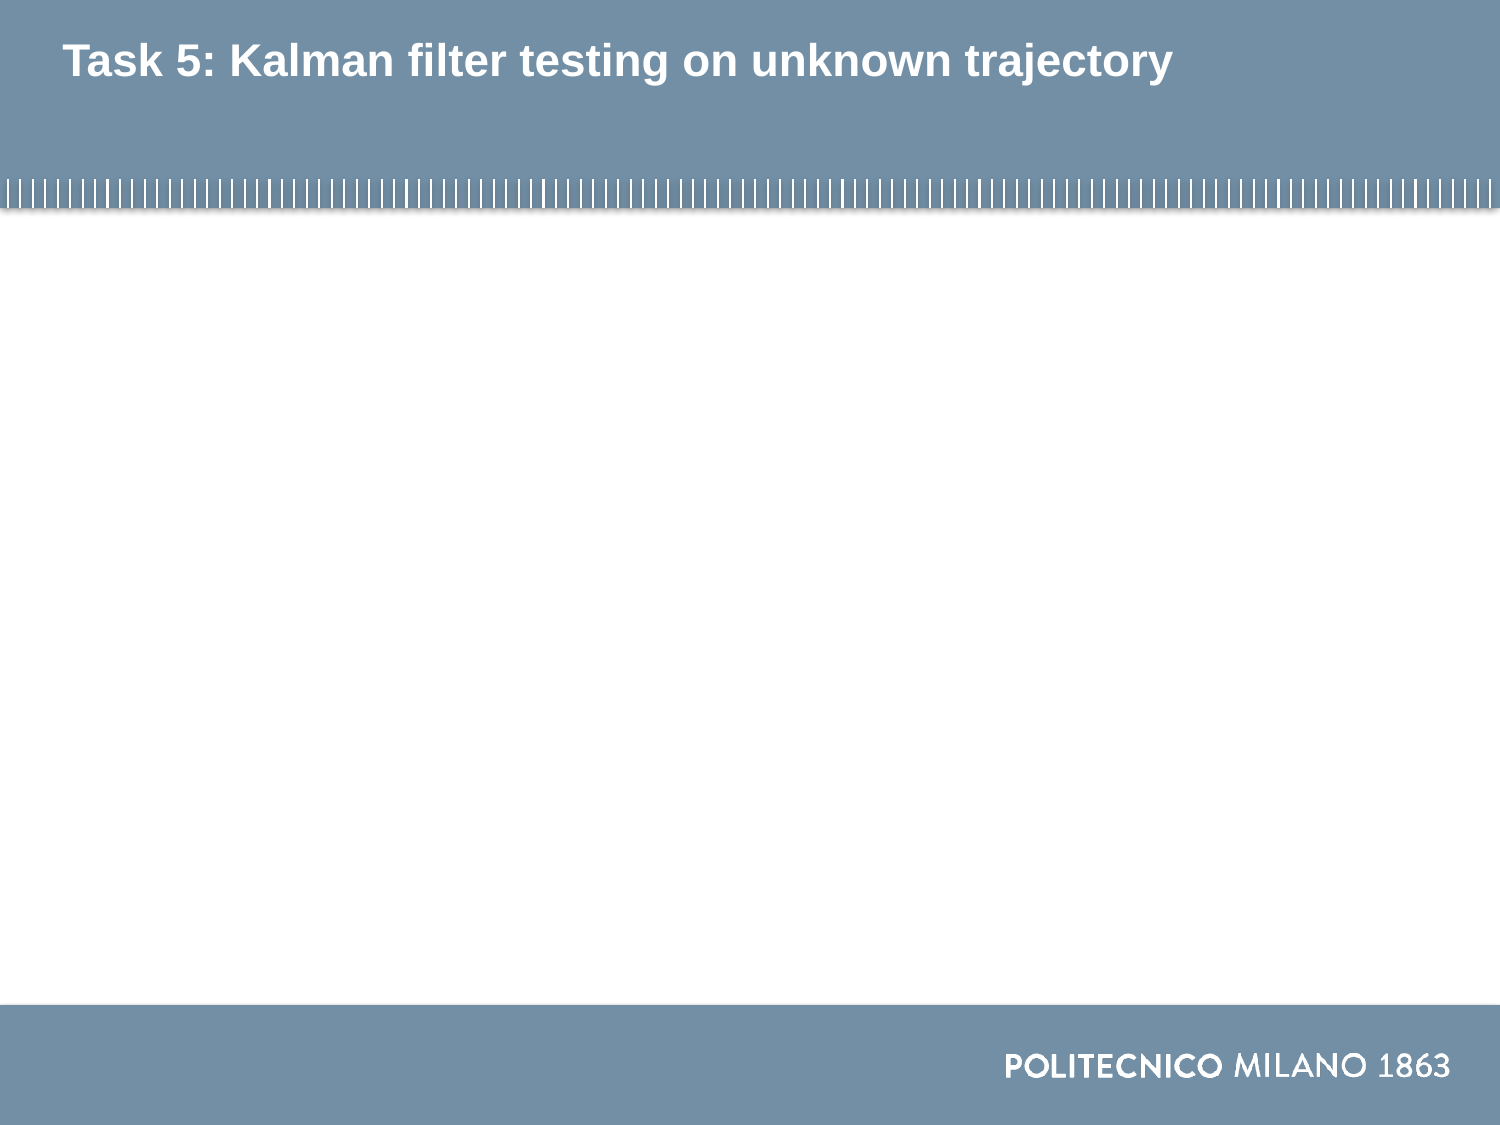

# Task 5: Kalman filter testing on unknown trajectory